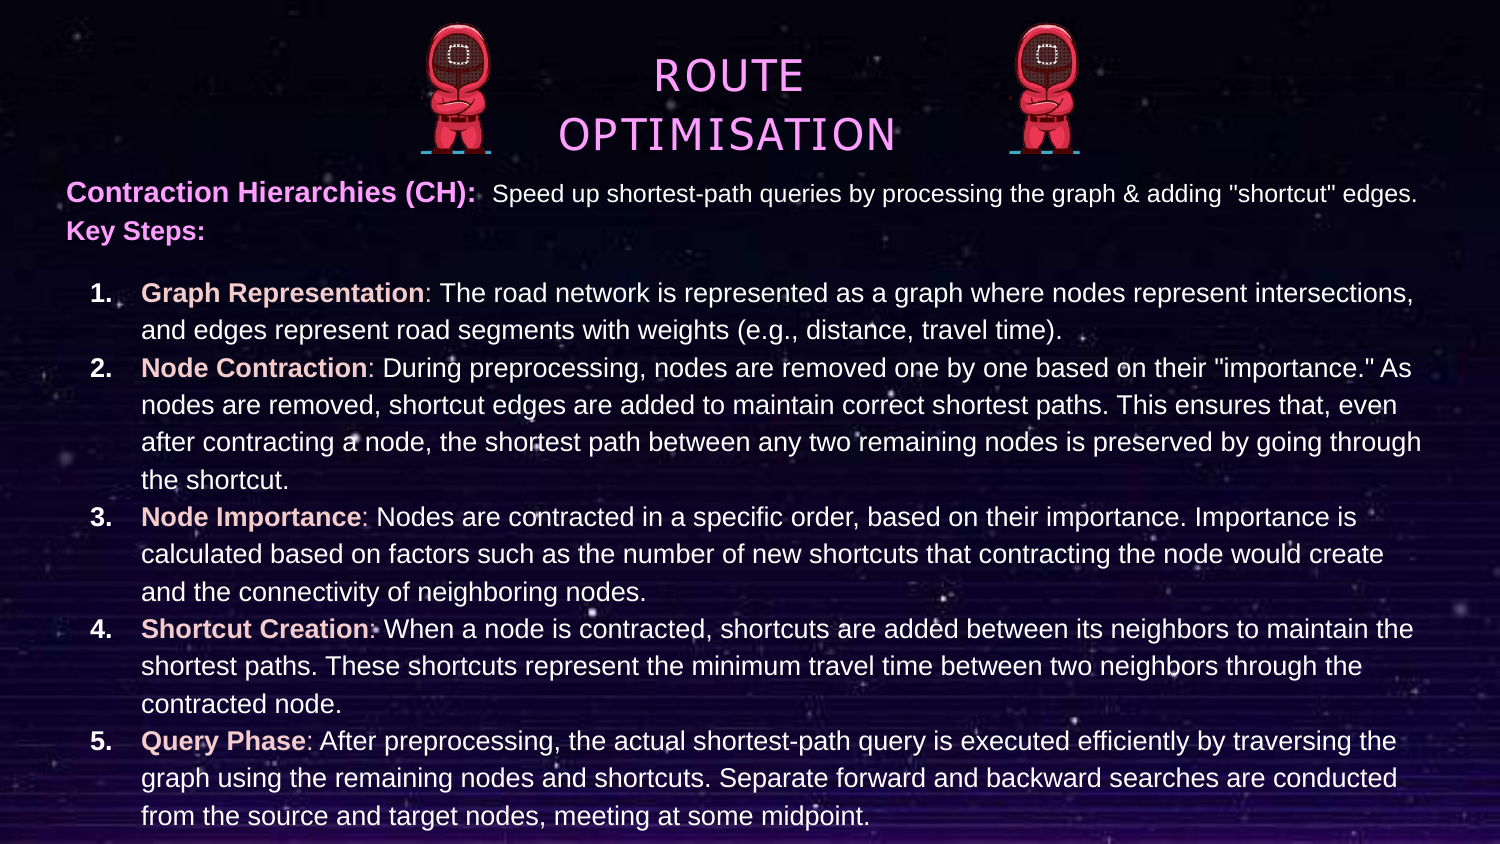

ROUTE OPTIMISATION
Contraction Hierarchies (CH):  Speed up shortest-path queries by processing the graph & adding "shortcut" edges.
Key Steps:
Graph Representation: The road network is represented as a graph where nodes represent intersections, and edges represent road segments with weights (e.g., distance, travel time).
Node Contraction: During preprocessing, nodes are removed one by one based on their "importance." As nodes are removed, shortcut edges are added to maintain correct shortest paths. This ensures that, even after contracting a node, the shortest path between any two remaining nodes is preserved by going through the shortcut.
Node Importance: Nodes are contracted in a specific order, based on their importance. Importance is calculated based on factors such as the number of new shortcuts that contracting the node would create and the connectivity of neighboring nodes.
Shortcut Creation: When a node is contracted, shortcuts are added between its neighbors to maintain the shortest paths. These shortcuts represent the minimum travel time between two neighbors through the contracted node.
Query Phase: After preprocessing, the actual shortest-path query is executed efficiently by traversing the graph using the remaining nodes and shortcuts. Separate forward and backward searches are conducted from the source and target nodes, meeting at some midpoint.